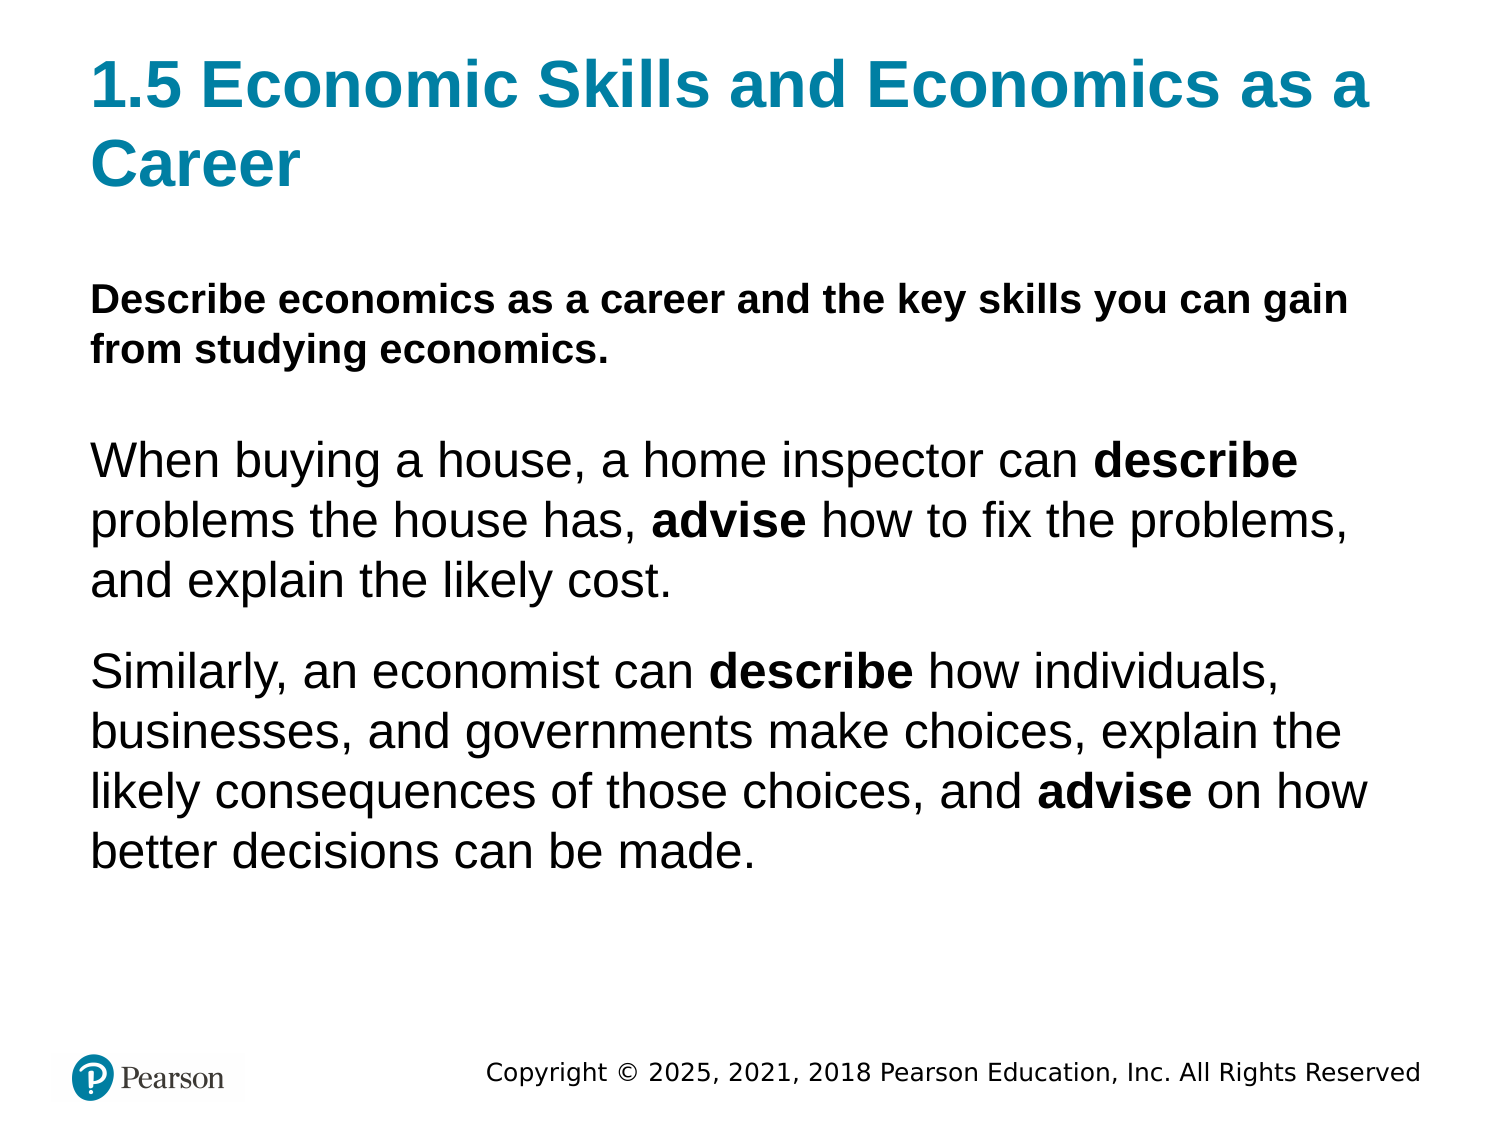

# 1.5 Economic Skills and Economics as a Career
Describe economics as a career and the key skills you can gain from studying economics.
When buying a house, a home inspector can describe problems the house has, advise how to fix the problems, and explain the likely cost.
Similarly, an economist can describe how individuals, businesses, and governments make choices, explain the likely consequences of those choices, and advise on how better decisions can be made.